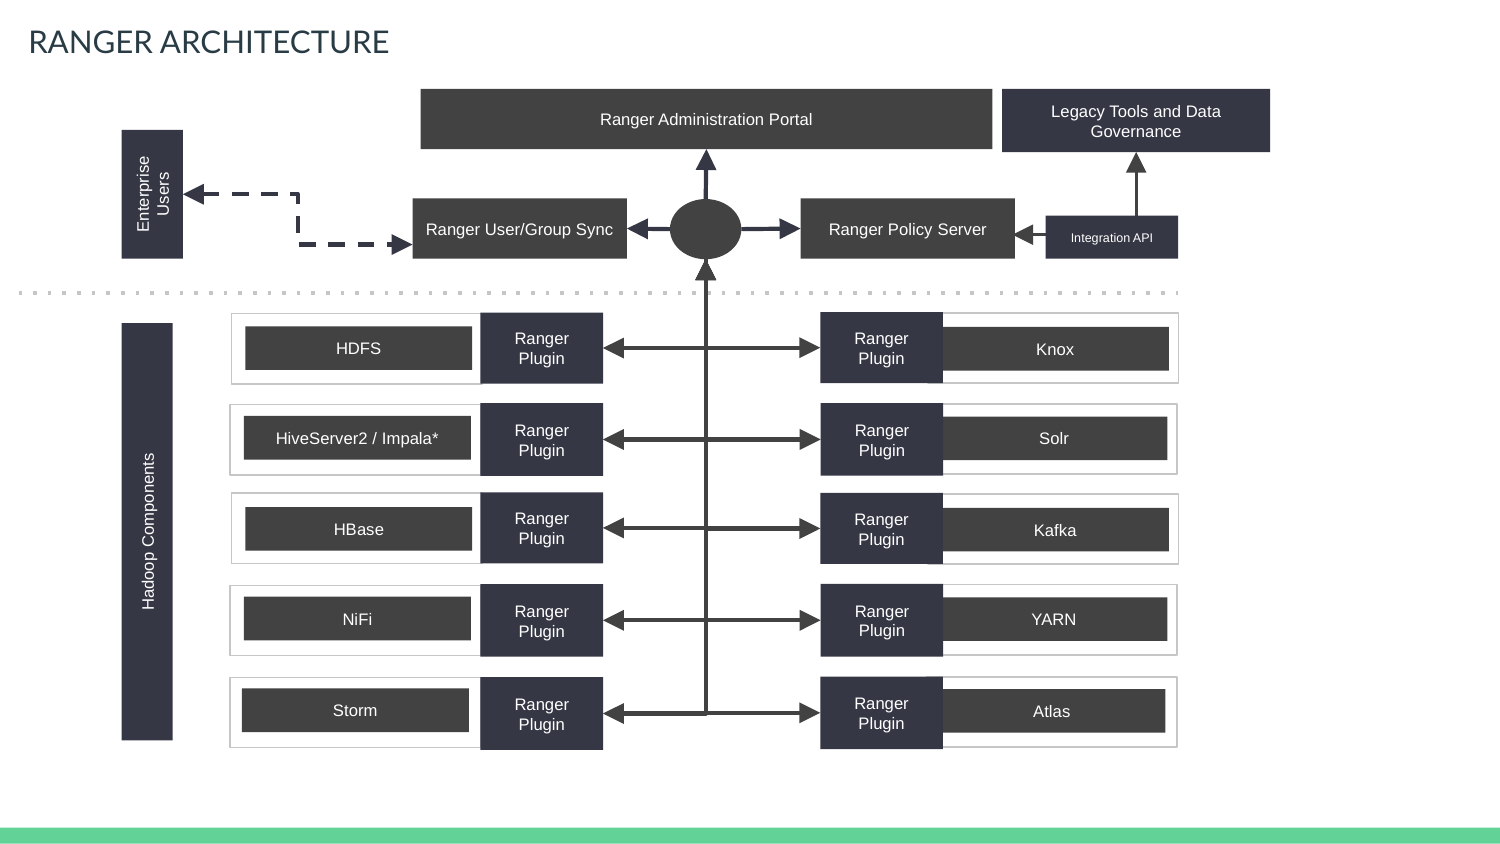

RANGER ARCHITECTURE
# Ranger Architecture
Ranger Administration Portal
Legacy Tools and Data Governance
Enterprise Users
Ranger User/Group Sync
Ranger Policy Server

Integration API
Ranger Plugin
Ranger Plugin

HDFS
Knox
Ranger Plugin
Ranger Plugin

HiveServer2 / Impala*
Solr
Ranger Plugin
Ranger Plugin

Hadoop Components
HBase
Kafka
Ranger Plugin
Ranger Plugin

NiFi
YARN
Ranger Plugin

Ranger Plugin

Storm
Atlas